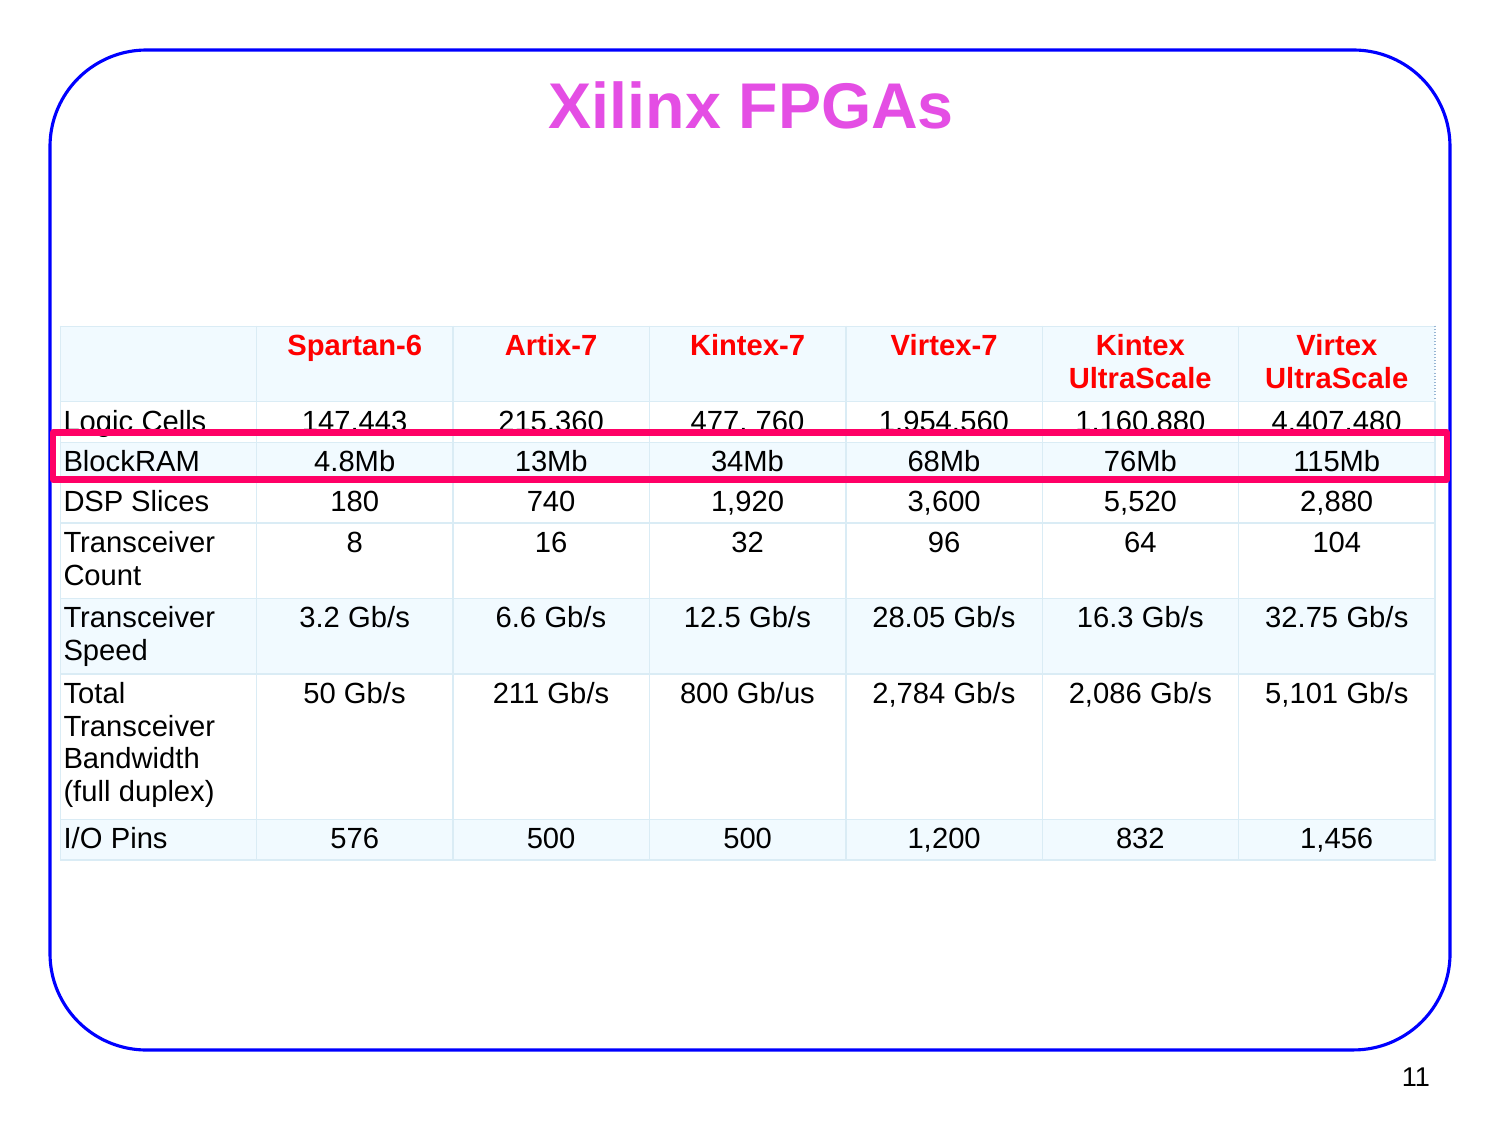

# Xilinx FPGAs

|  | Spartan-6 | Artix-7 | Kintex-7 | Virtex-7 | Kintex UltraScale | Virtex UltraScale |
| --- | --- | --- | --- | --- | --- | --- |
| Logic Cells | 147,443 | 215,360 | 477, 760 | 1,954,560 | 1,160,880 | 4,407,480 |
| BlockRAM | 4.8Mb | 13Mb | 34Mb | 68Mb | 76Mb | 115Mb |
| DSP Slices | 180 | 740 | 1,920 | 3,600 | 5,520 | 2,880 |
| Transceiver Count | 8 | 16 | 32 | 96 | 64 | 104 |
| Transceiver Speed | 3.2 Gb/s | 6.6 Gb/s | 12.5 Gb/s | 28.05 Gb/s | 16.3 Gb/s | 32.75 Gb/s |
| Total Transceiver Bandwidth (full duplex) | 50 Gb/s | 211 Gb/s | 800 Gb/us | 2,784 Gb/s | 2,086 Gb/s | 5,101 Gb/s |
| I/O Pins | 576 | 500 | 500 | 1,200 | 832 | 1,456 |

11